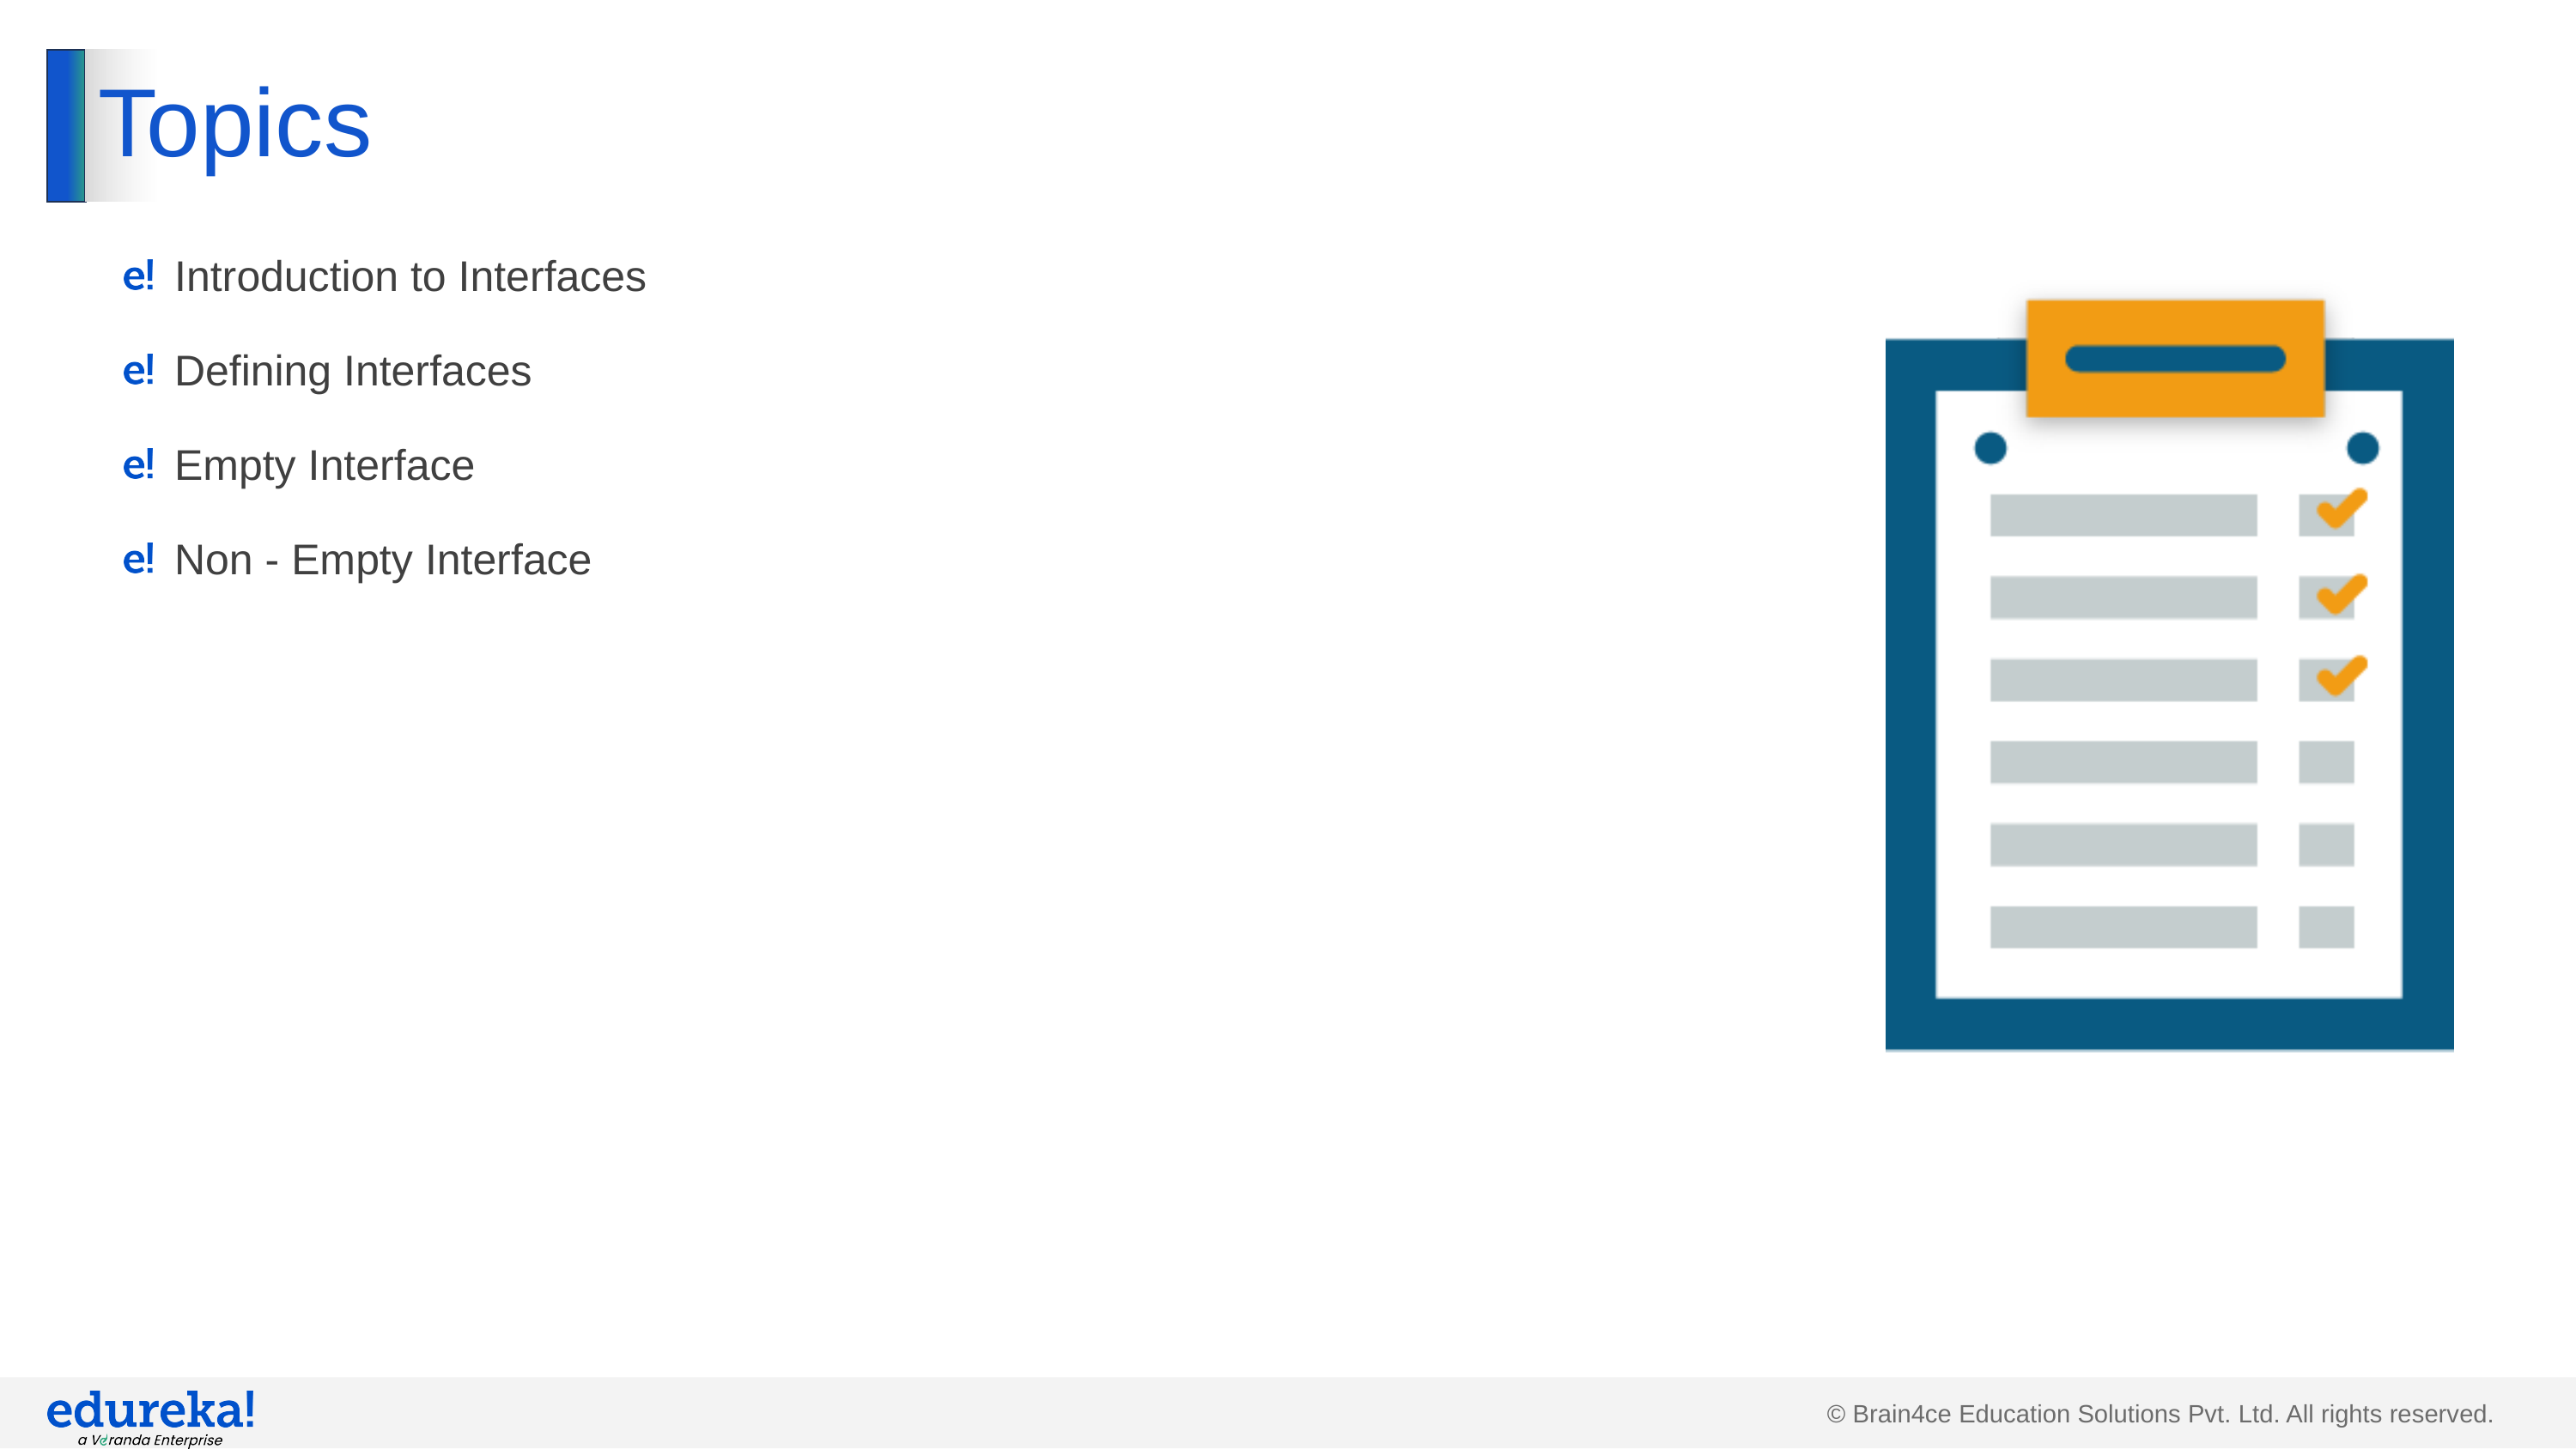

# Topics
Introduction to Interfaces
Defining Interfaces
Empty Interface
Non - Empty Interface